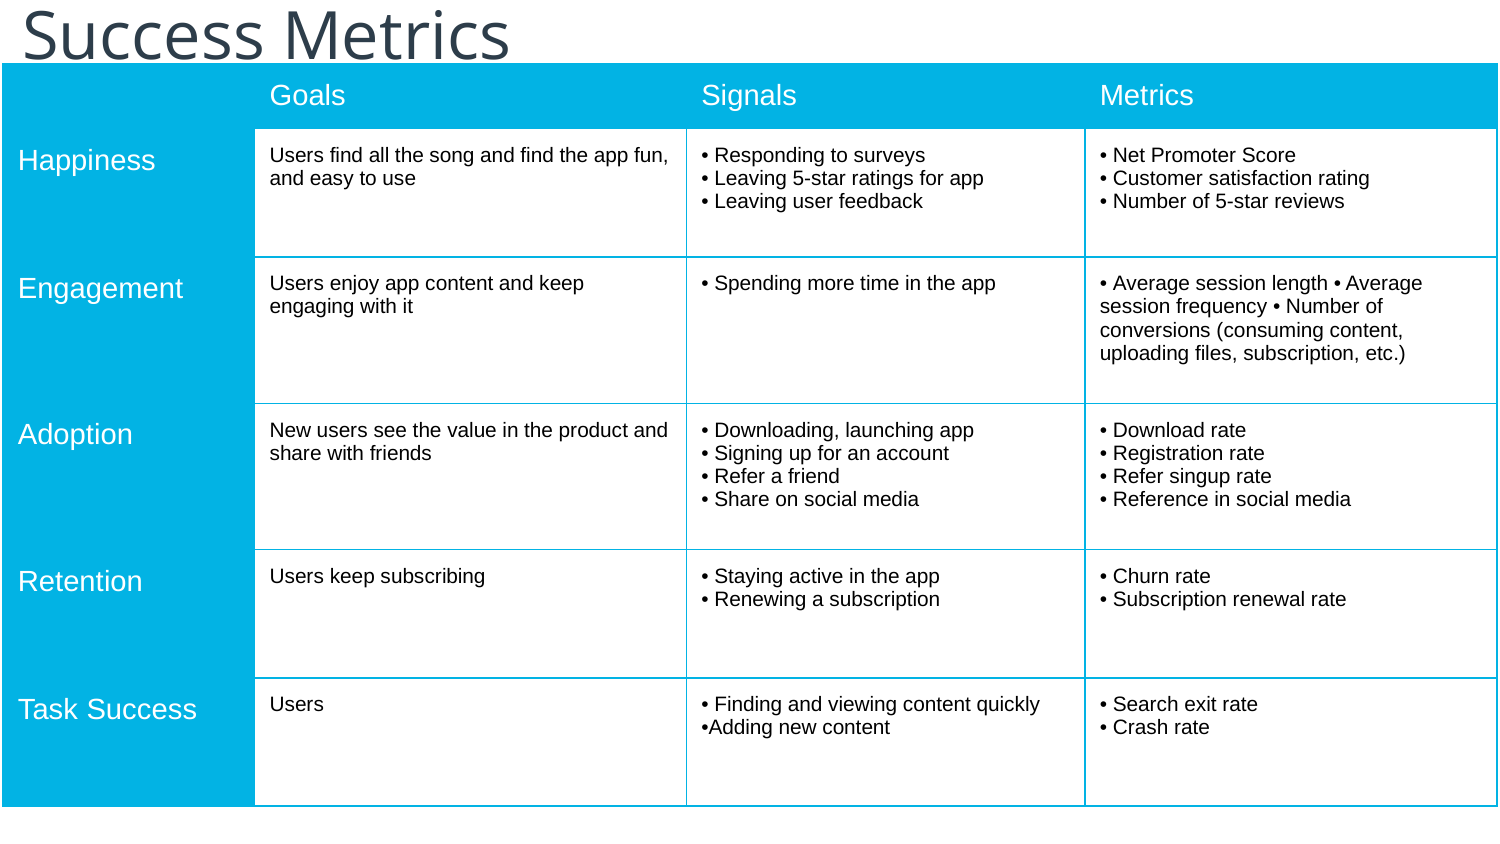

# Success Metrics
|  | Goals | Signals | Metrics |
| --- | --- | --- | --- |
| Happiness | Users find all the song and find the app fun, and easy to use | • Responding to surveys • Leaving 5-star ratings for app • Leaving user feedback | • Net Promoter Score • Customer satisfaction rating • Number of 5-star reviews |
| Engagement | Users enjoy app content and keep engaging with it | • Spending more time in the app | • Average session length • Average session frequency • Number of conversions (consuming content, uploading files, subscription, etc.) |
| Adoption | New users see the value in the product and share with friends | • Downloading, launching app • Signing up for an account • Refer a friend • Share on social media | • Download rate • Registration rate • Refer singup rate • Reference in social media |
| Retention | Users keep subscribing | • Staying active in the app • Renewing a subscription | • Churn rate • Subscription renewal rate |
| Task Success | Users | • Finding and viewing content quickly •Adding new content | • Search exit rate • Crash rate |